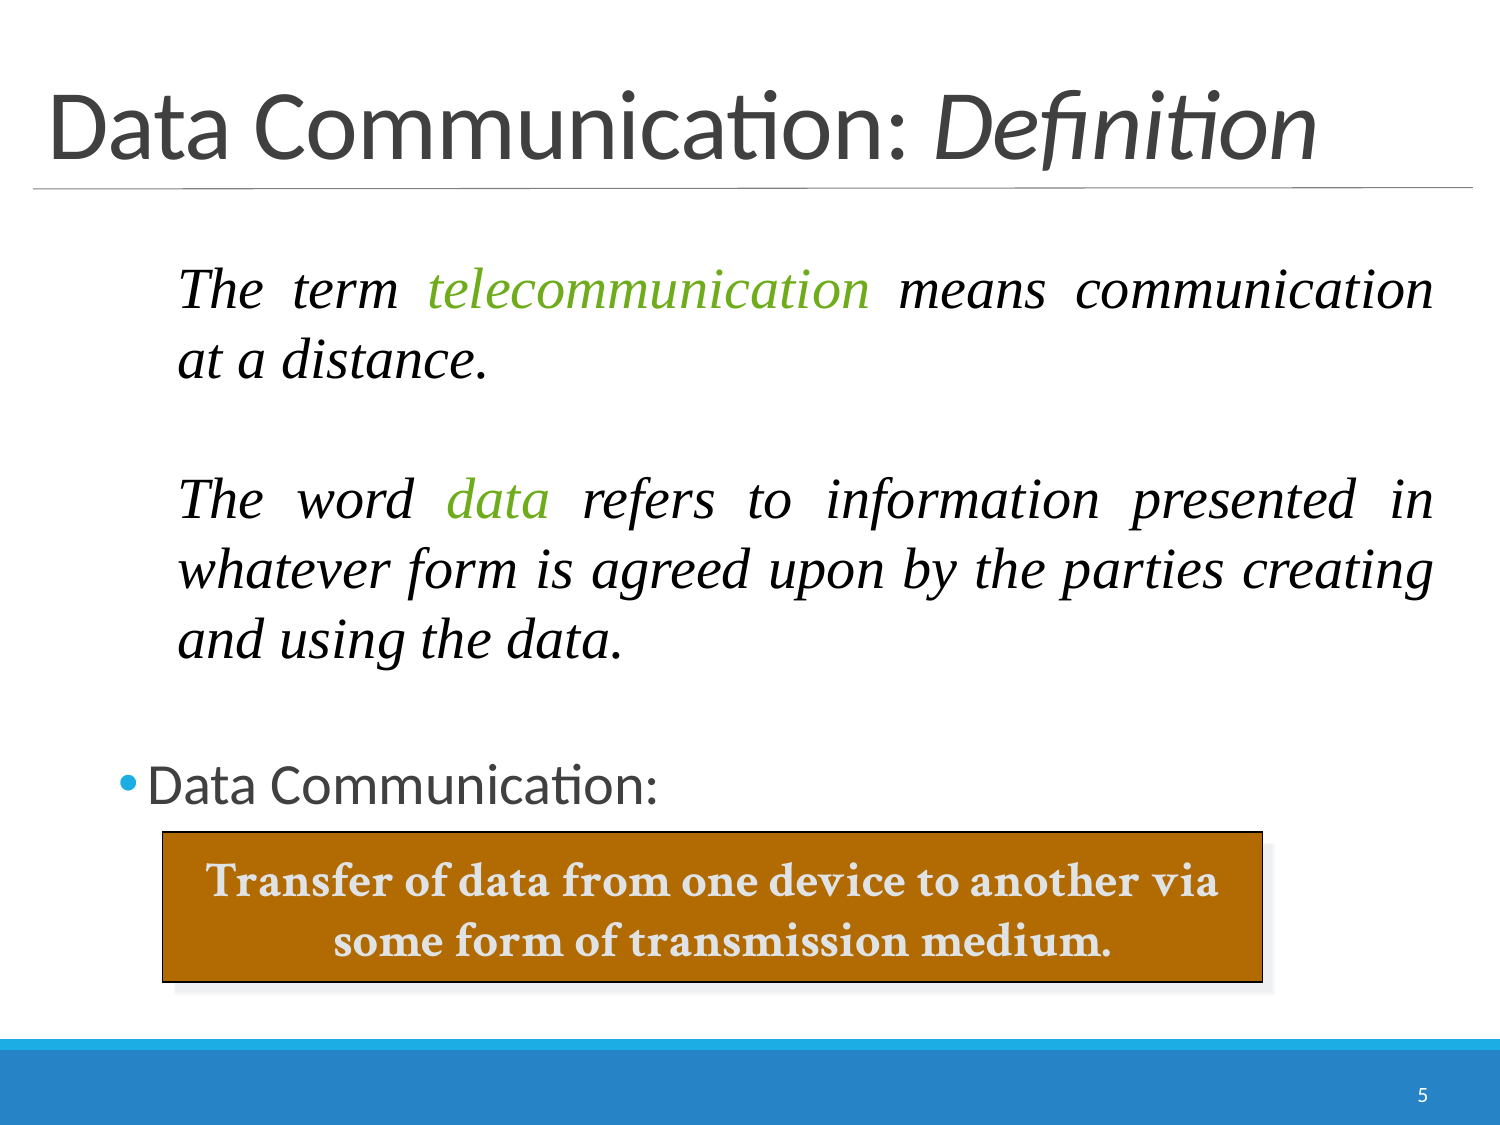

5
# Data Communication: Definition
The term telecommunication means communication at a distance.

The word data refers to information presented in whatever form is agreed upon by the parties creating and using the data.

Data Communication:

Transfer of data from one device to another via
  some form of transmission medium.